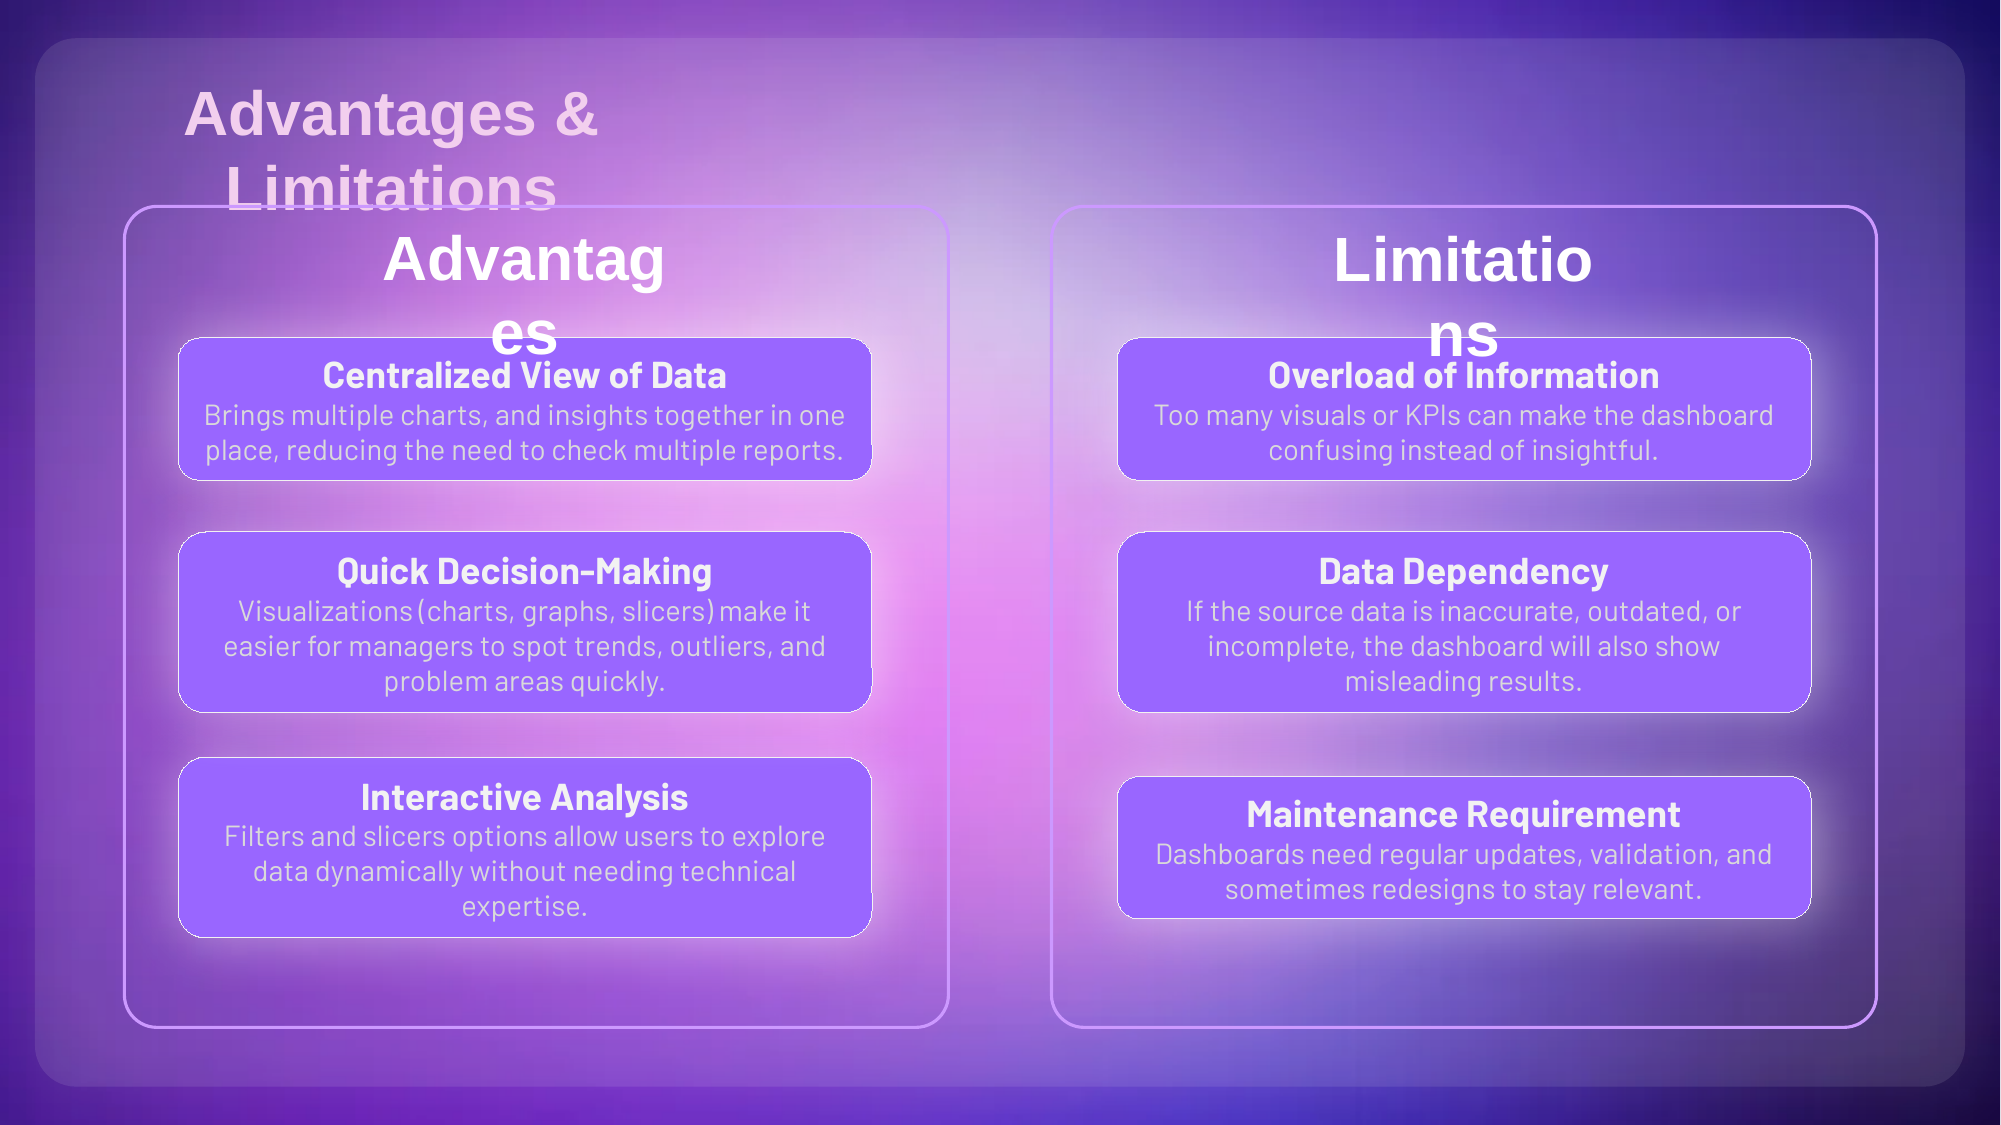

Advantages & Limitations

Advantages
Limitations
Centralized View of Data
Brings multiple charts, and insights together in one place, reducing the need to check multiple reports.
Overload of Information
Too many visuals or KPIs can make the dashboard confusing instead of insightful.
Data Dependency
If the source data is inaccurate, outdated, or incomplete, the dashboard will also show misleading results.
Quick Decision-Making
Visualizations (charts, graphs, slicers) make it easier for managers to spot trends, outliers, and problem areas quickly.
Interactive Analysis
Filters and slicers options allow users to explore data dynamically without needing technical expertise.
Maintenance Requirement
Dashboards need regular updates, validation, and sometimes redesigns to stay relevant.